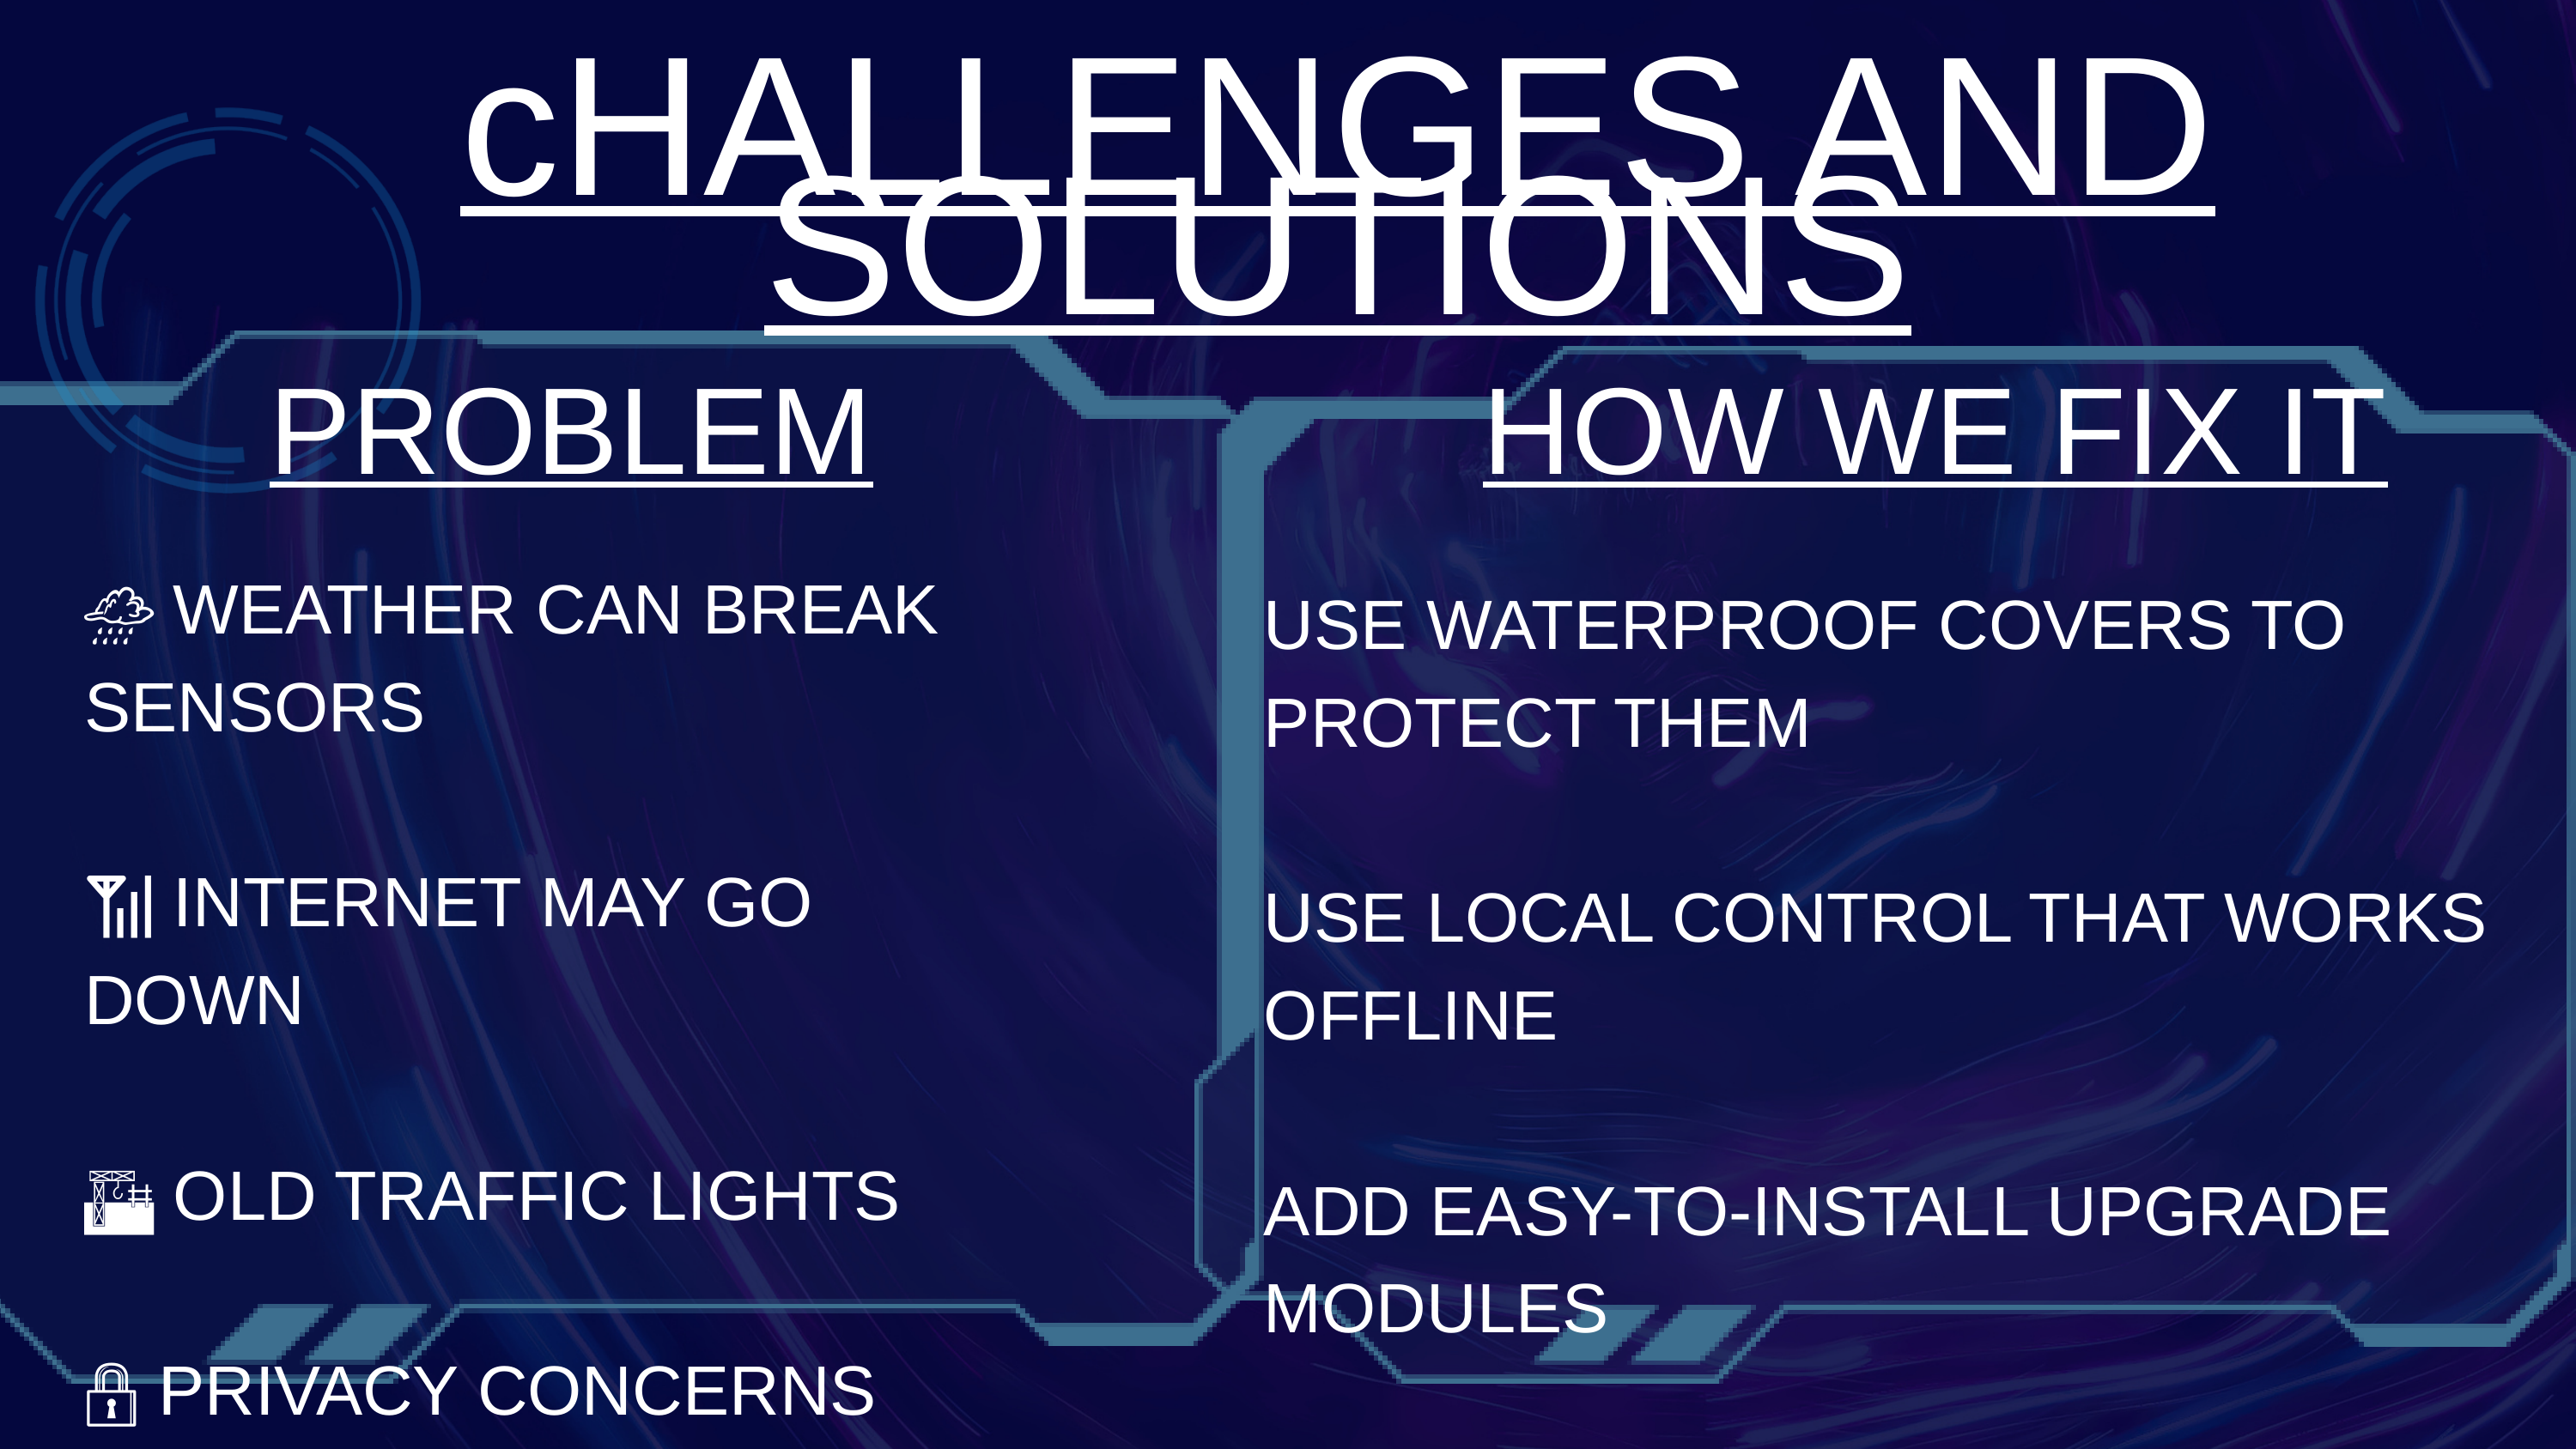

cHALLENGES AND SOLUTIONS
PROBLEM
HOW WE FIX IT

🌧 WEATHER CAN BREAK SENSORS

📶 INTERNET MAY GO DOWN

🏗️ OLD TRAFFIC LIGHTS

🔒 PRIVACY CONCERNS

USE WATERPROOF COVERS TO PROTECT THEM

USE LOCAL CONTROL THAT WORKS OFFLINE

ADD EASY-TO-INSTALL UPGRADE MODULES

ENCRYPT DATA AND KEEP USER INFO SAFE